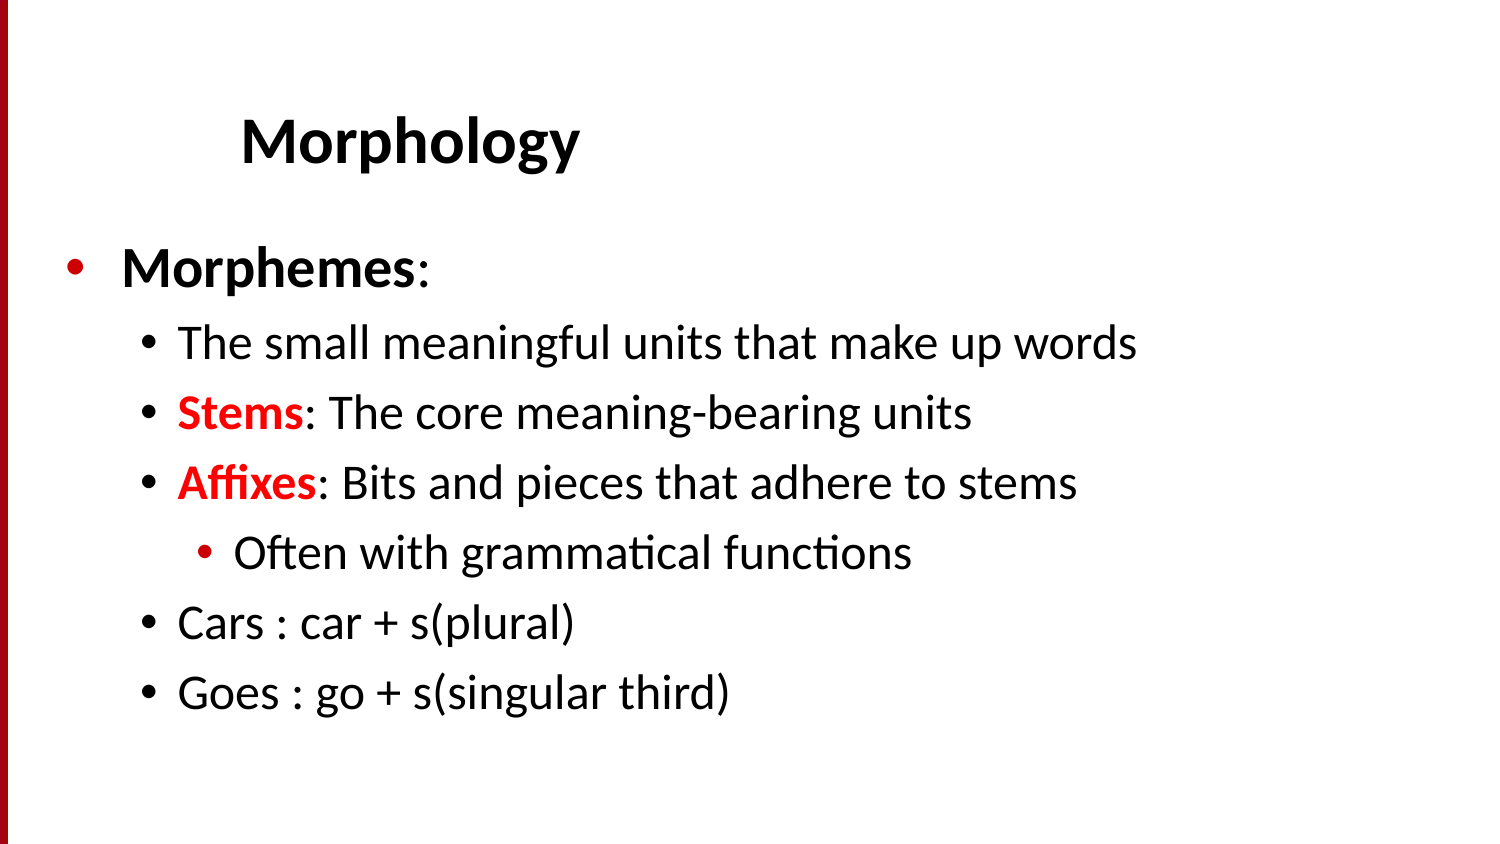

# Morphology
Morphemes:
The small meaningful units that make up words
Stems: The core meaning-bearing units
Affixes: Bits and pieces that adhere to stems
Often with grammatical functions
Cars : car + s(plural)
Goes : go + s(singular third)